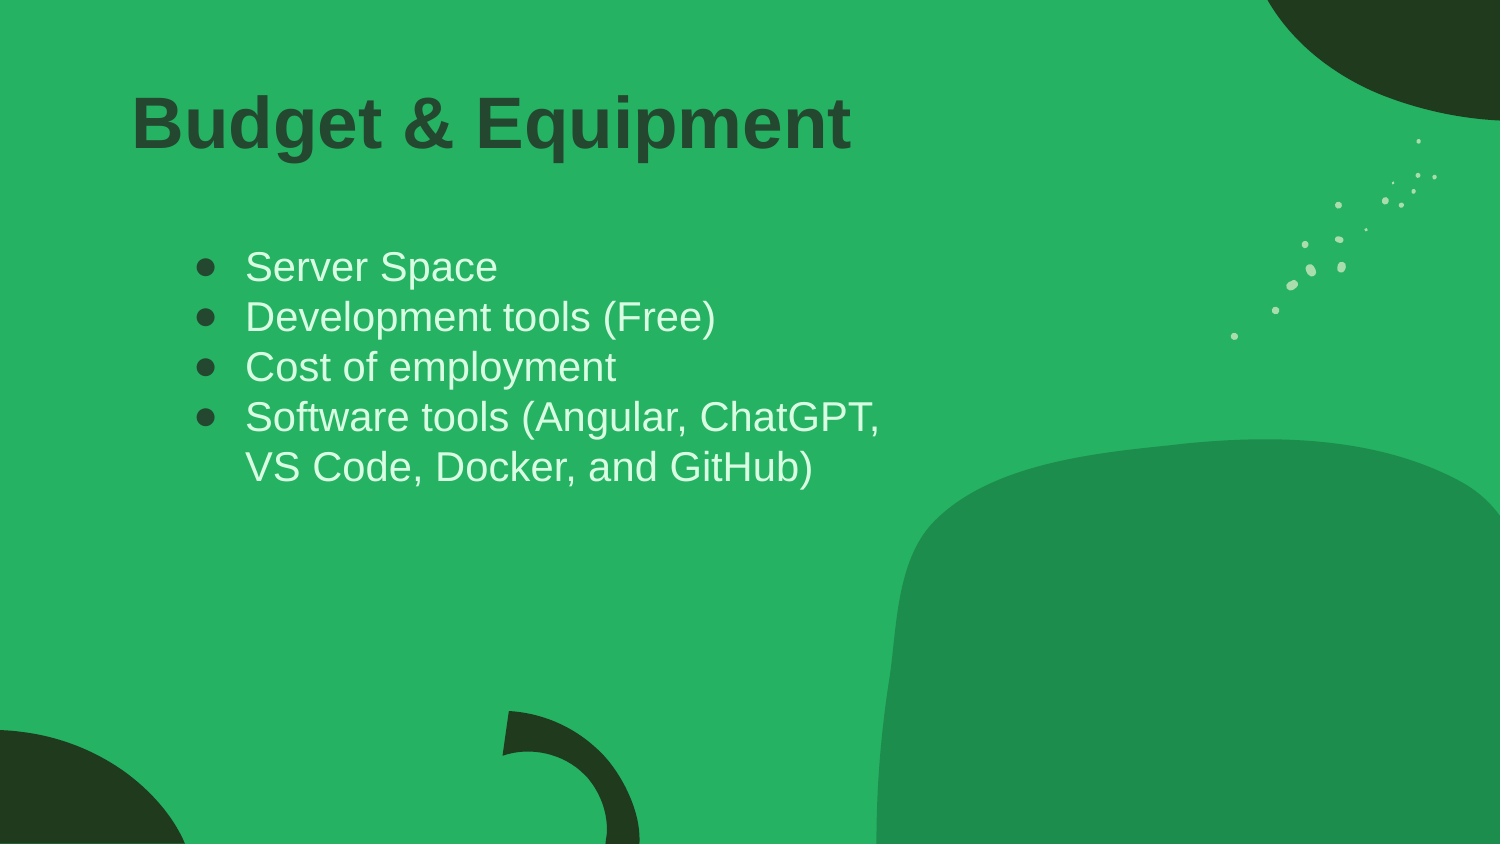

# Budget & Equipment
Server Space
Development tools (Free)
Cost of employment
Software tools (Angular, ChatGPT, VS Code, Docker, and GitHub)